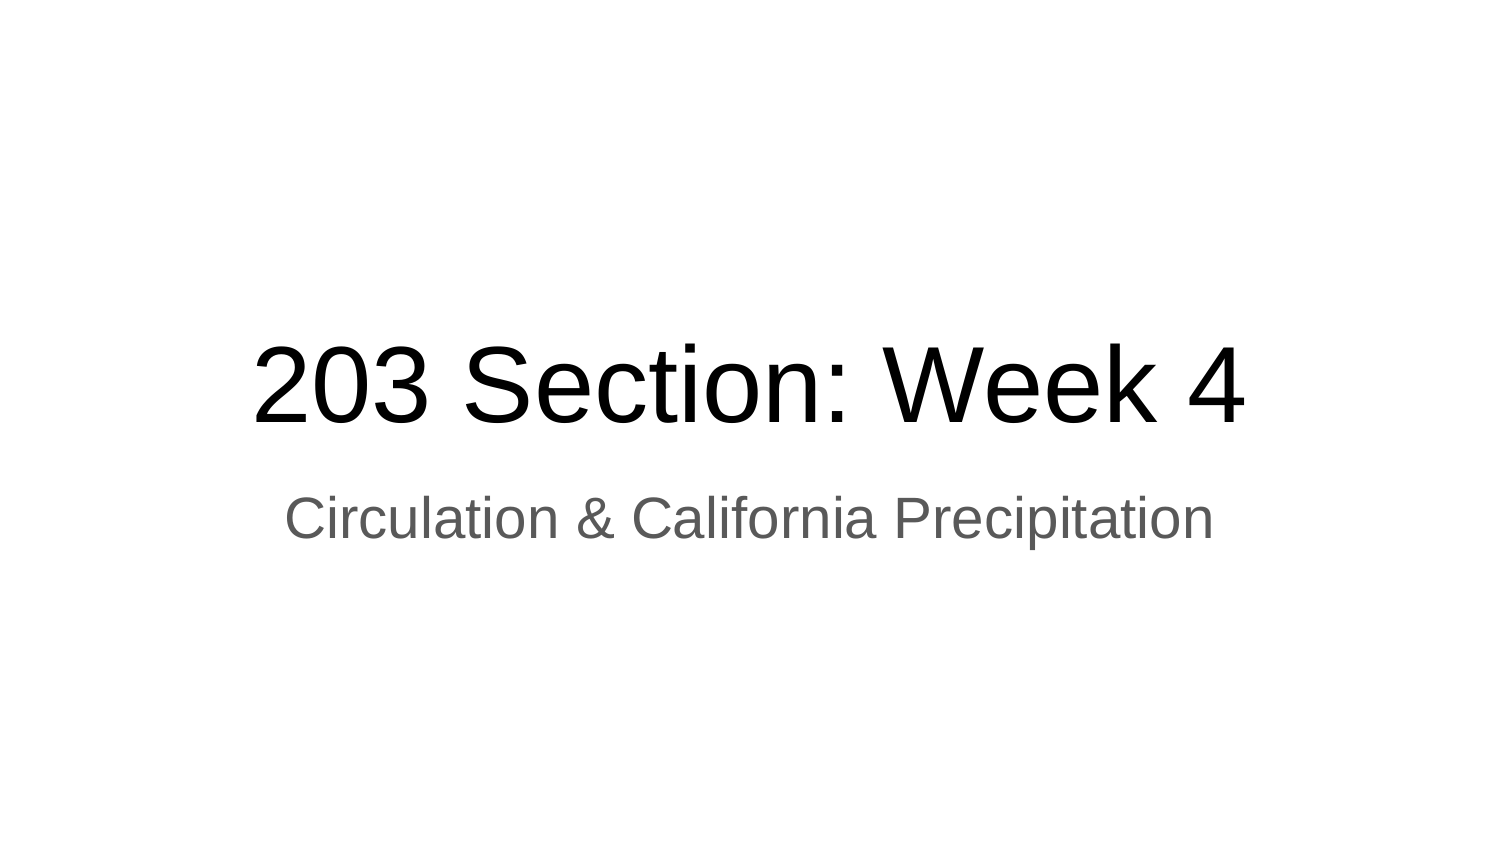

# 203 Section: Week 4
Circulation & California Precipitation